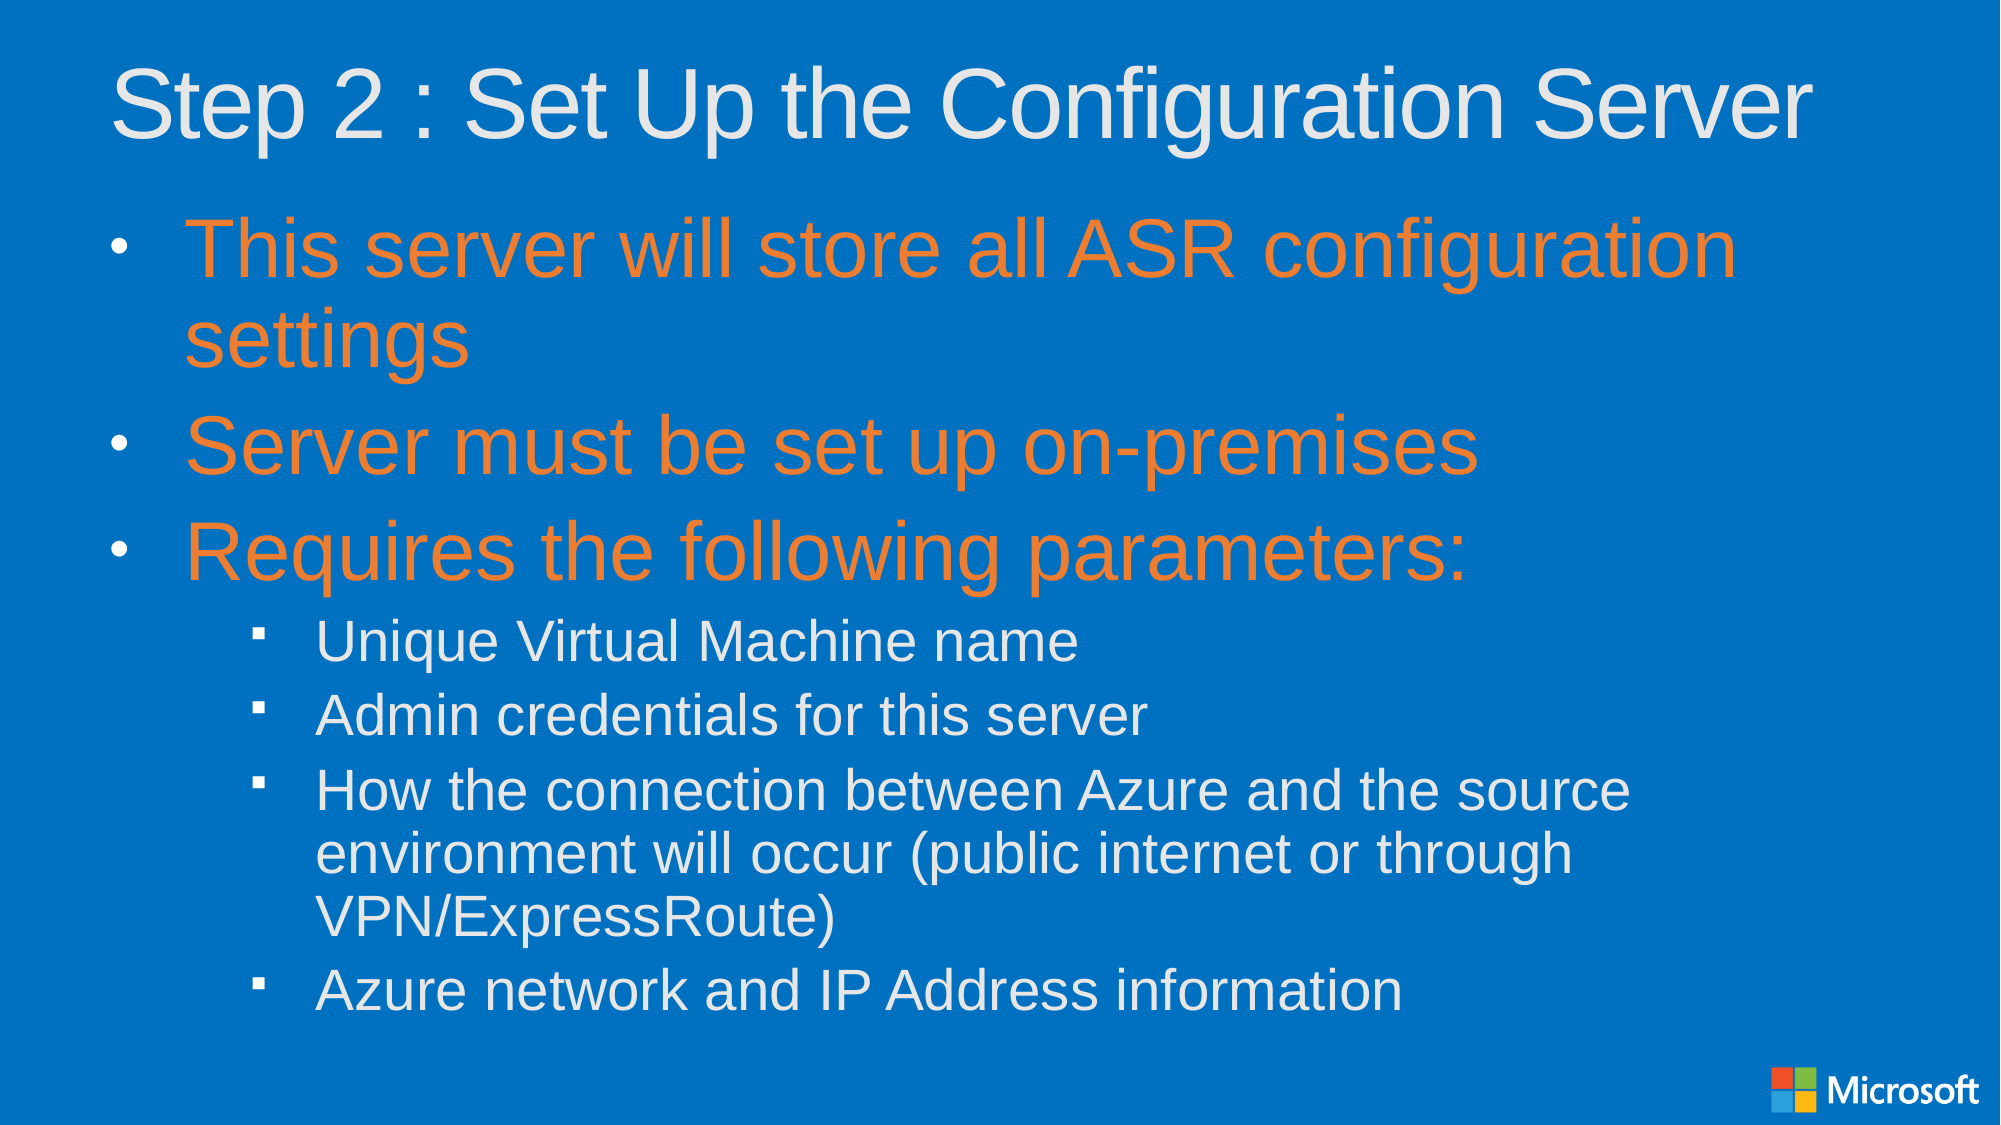

# Step 2 : Set Up the Configuration Server
This server will store all ASR configuration settings
Server must be set up on-premises
Requires the following parameters:
Unique Virtual Machine name
Admin credentials for this server
How the connection between Azure and the source environment will occur (public internet or through VPN/ExpressRoute)
Azure network and IP Address information